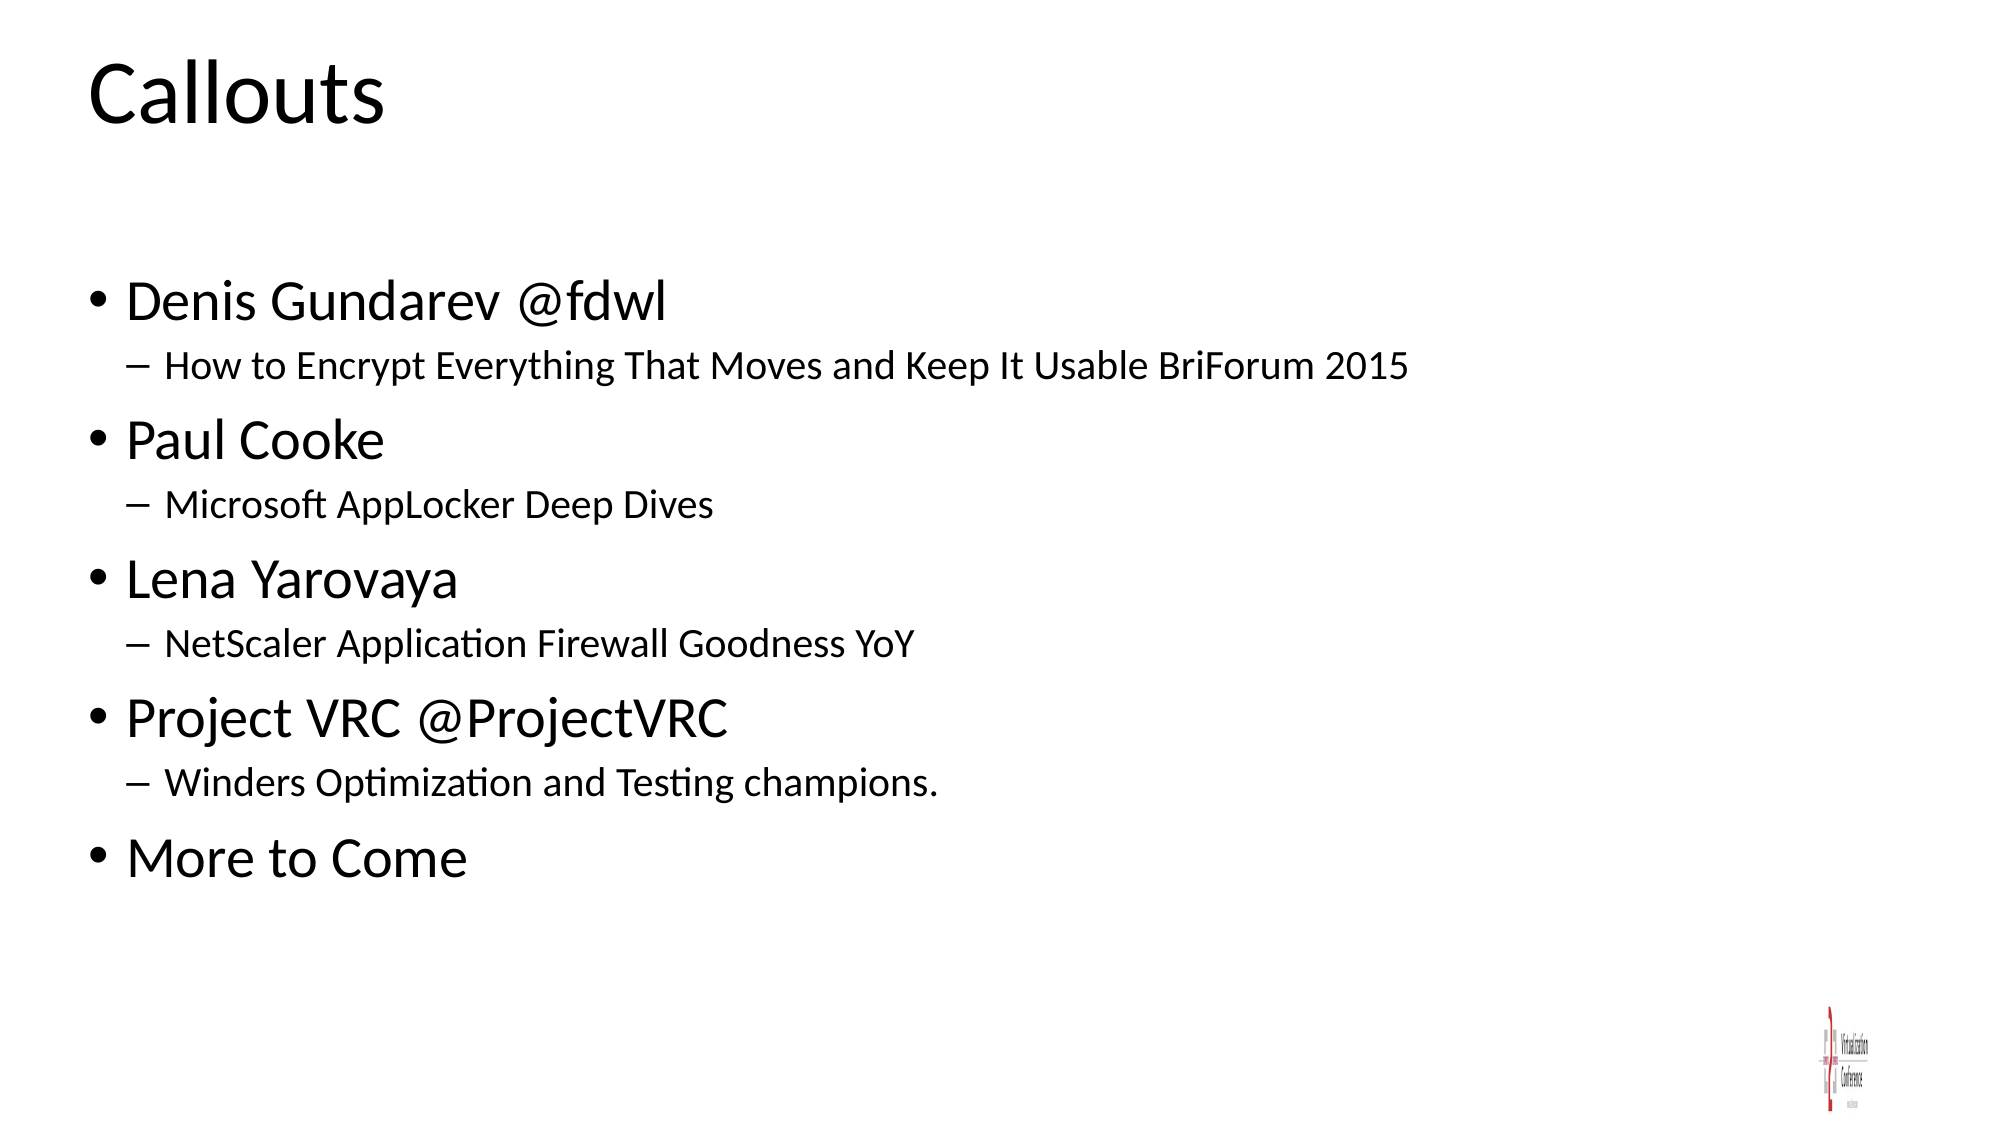

# Callouts
Denis Gundarev @fdwl
How to Encrypt Everything That Moves and Keep It Usable BriForum 2015
Paul Cooke
Microsoft AppLocker Deep Dives
Lena Yarovaya
NetScaler Application Firewall Goodness YoY
Project VRC @ProjectVRC
Winders Optimization and Testing champions.
More to Come